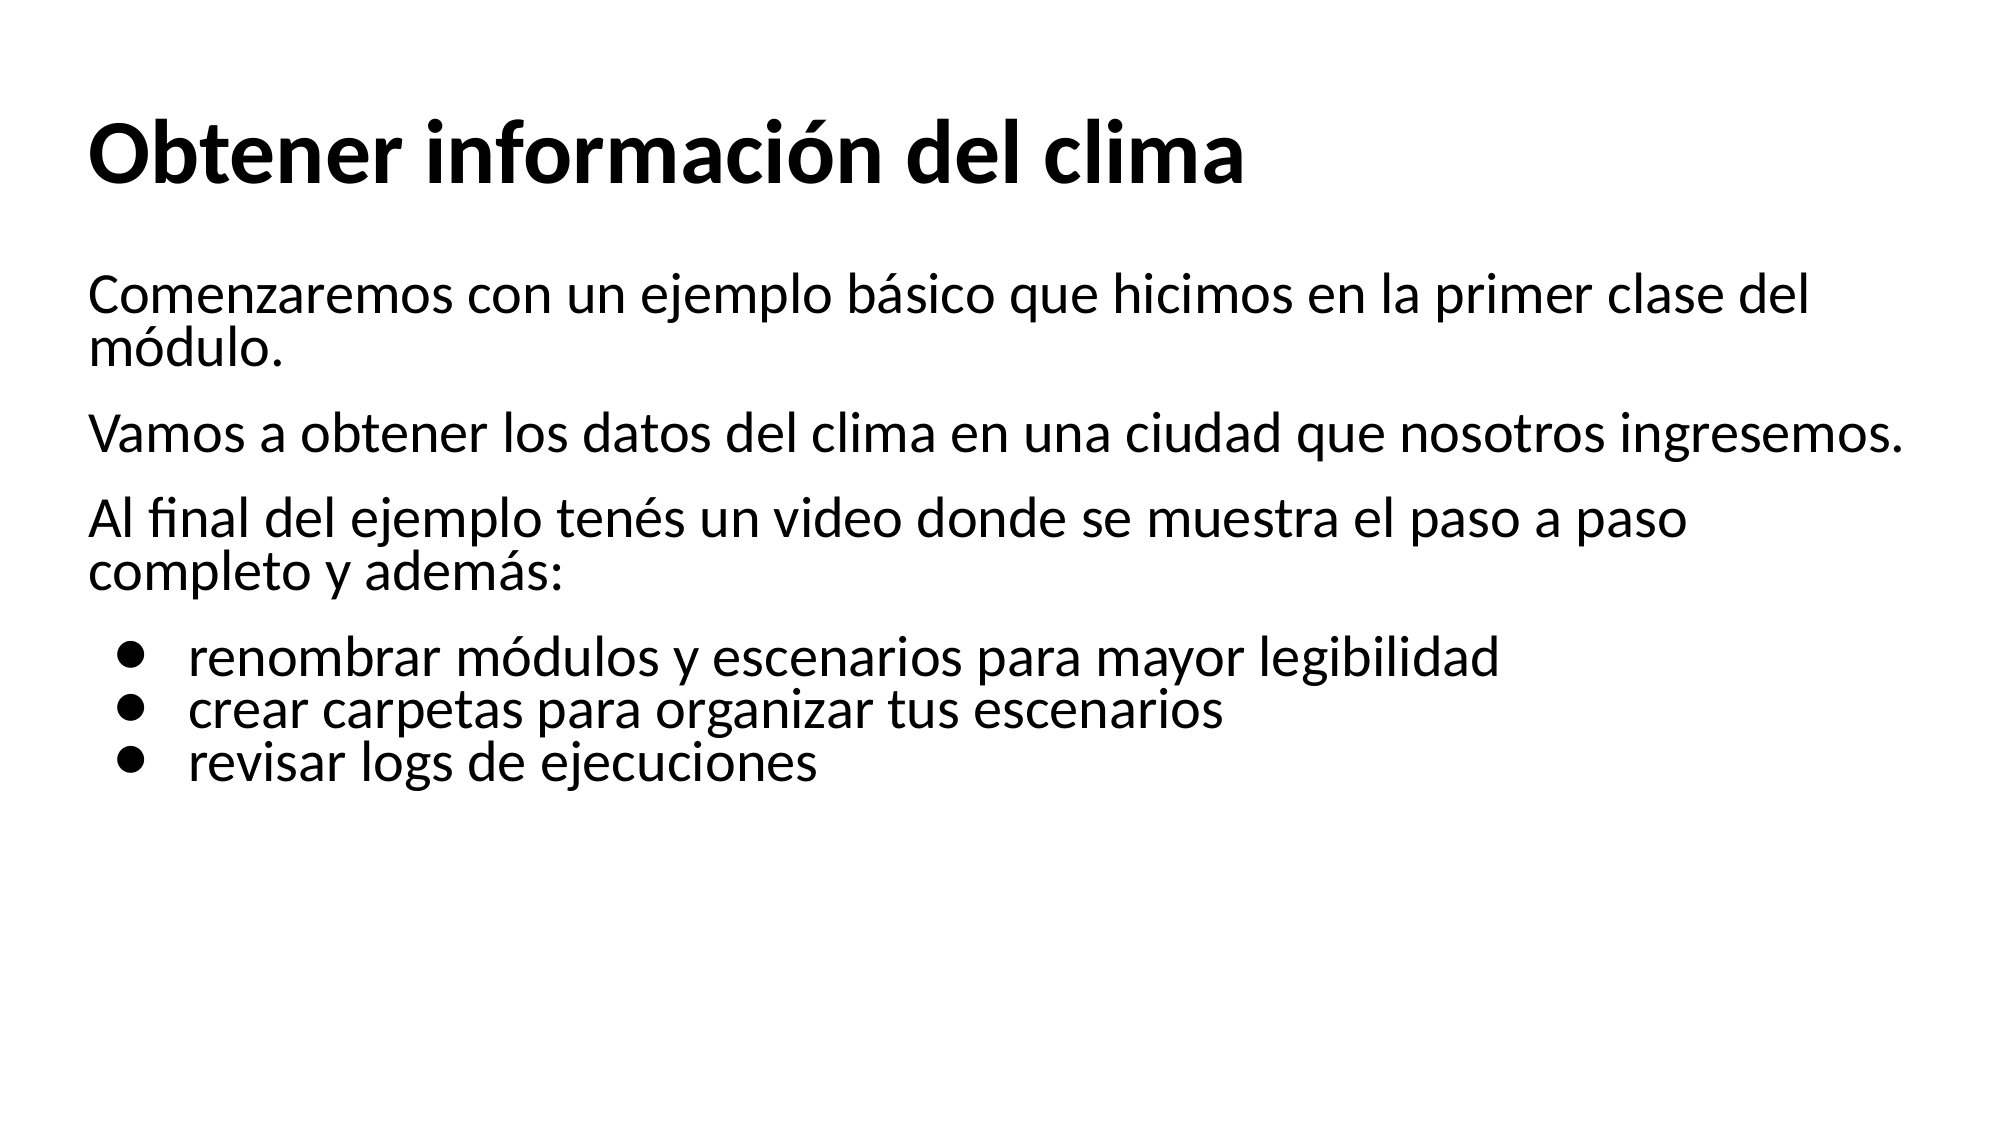

# Obtener información del clima
Comenzaremos con un ejemplo básico que hicimos en la primer clase del módulo.
Vamos a obtener los datos del clima en una ciudad que nosotros ingresemos.
Al final del ejemplo tenés un video donde se muestra el paso a paso completo y además:
renombrar módulos y escenarios para mayor legibilidad
crear carpetas para organizar tus escenarios
revisar logs de ejecuciones